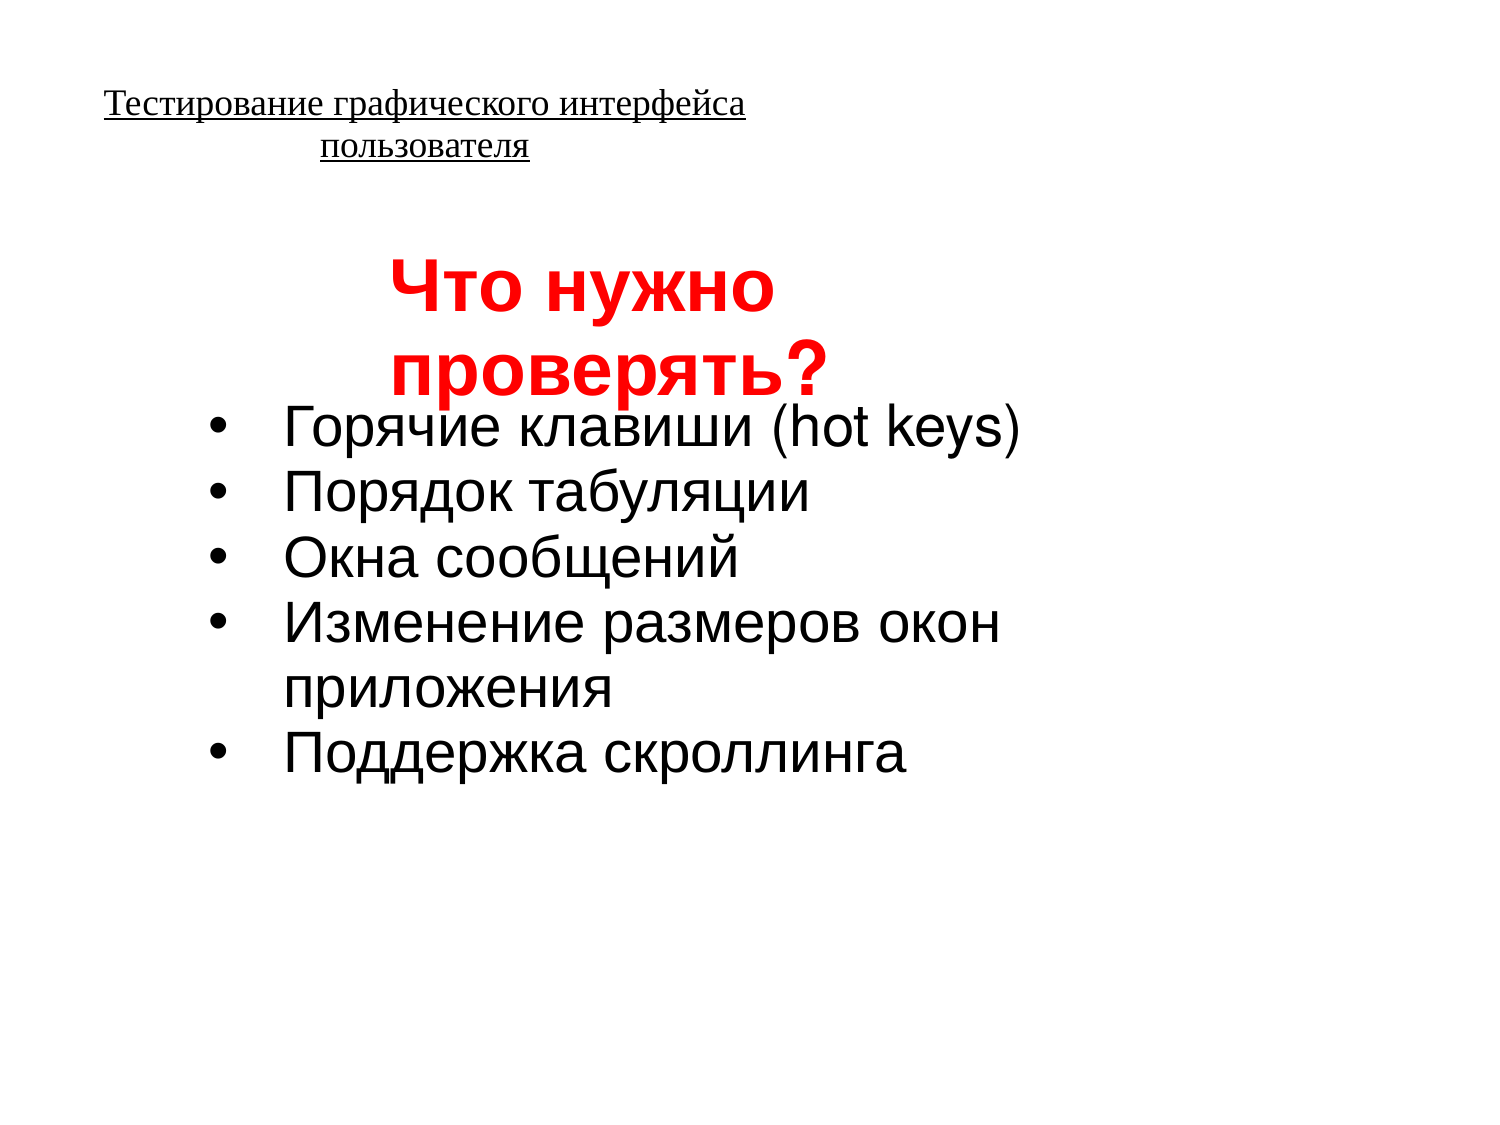

Тестирование графического интерфейса пользователя
Что нужно проверять?
Горячие клавиши (hot keys)
Порядок табуляции
Окна сообщений
Изменение размеров окон приложения
Поддержка скроллинга